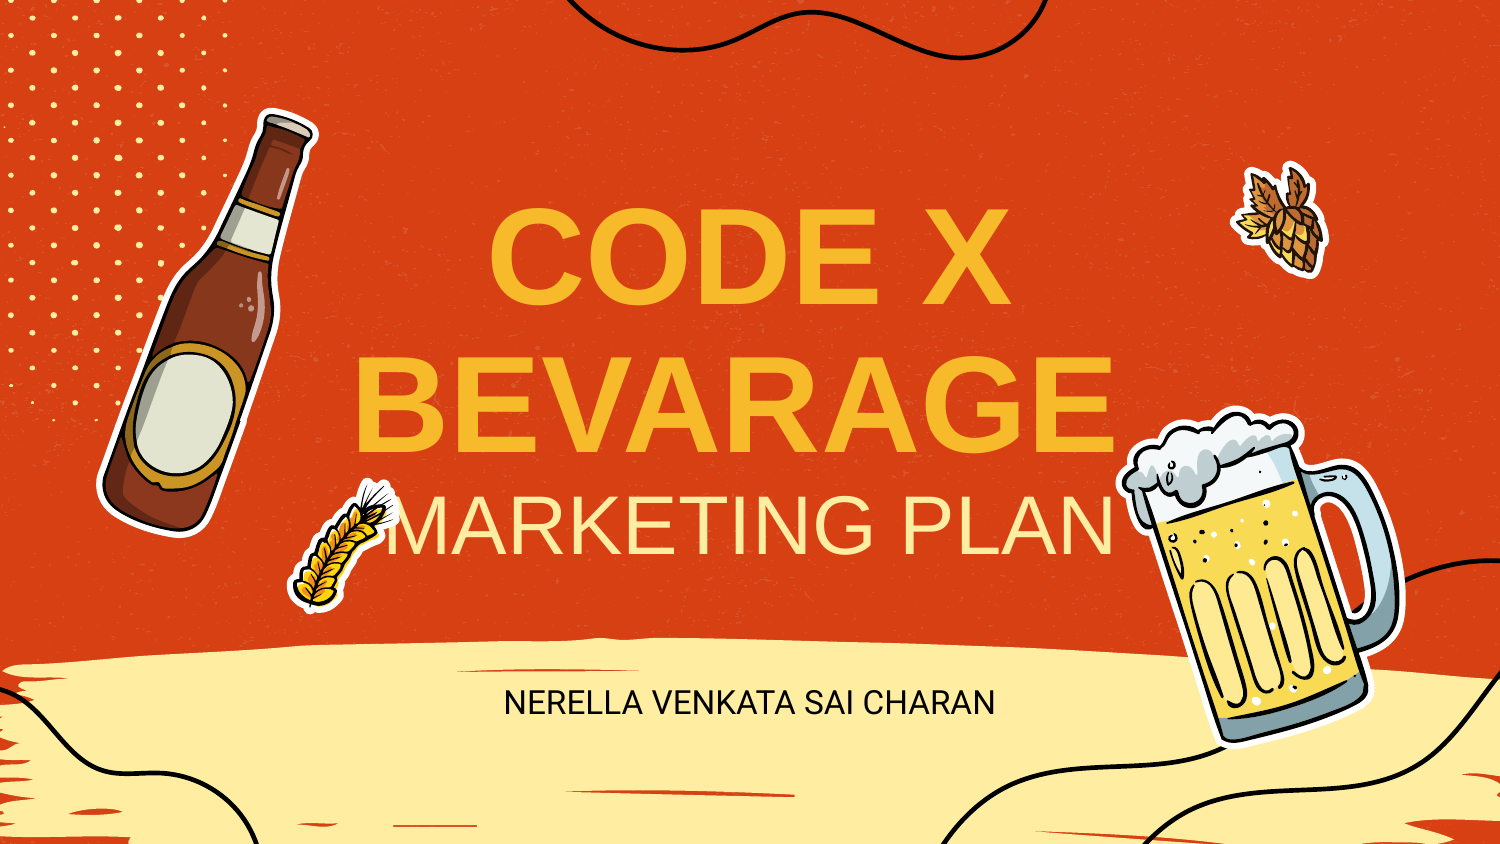

# CODE X BEVARAGE
MARKETING PLAN

NERELLA VENKATA SAI CHARAN